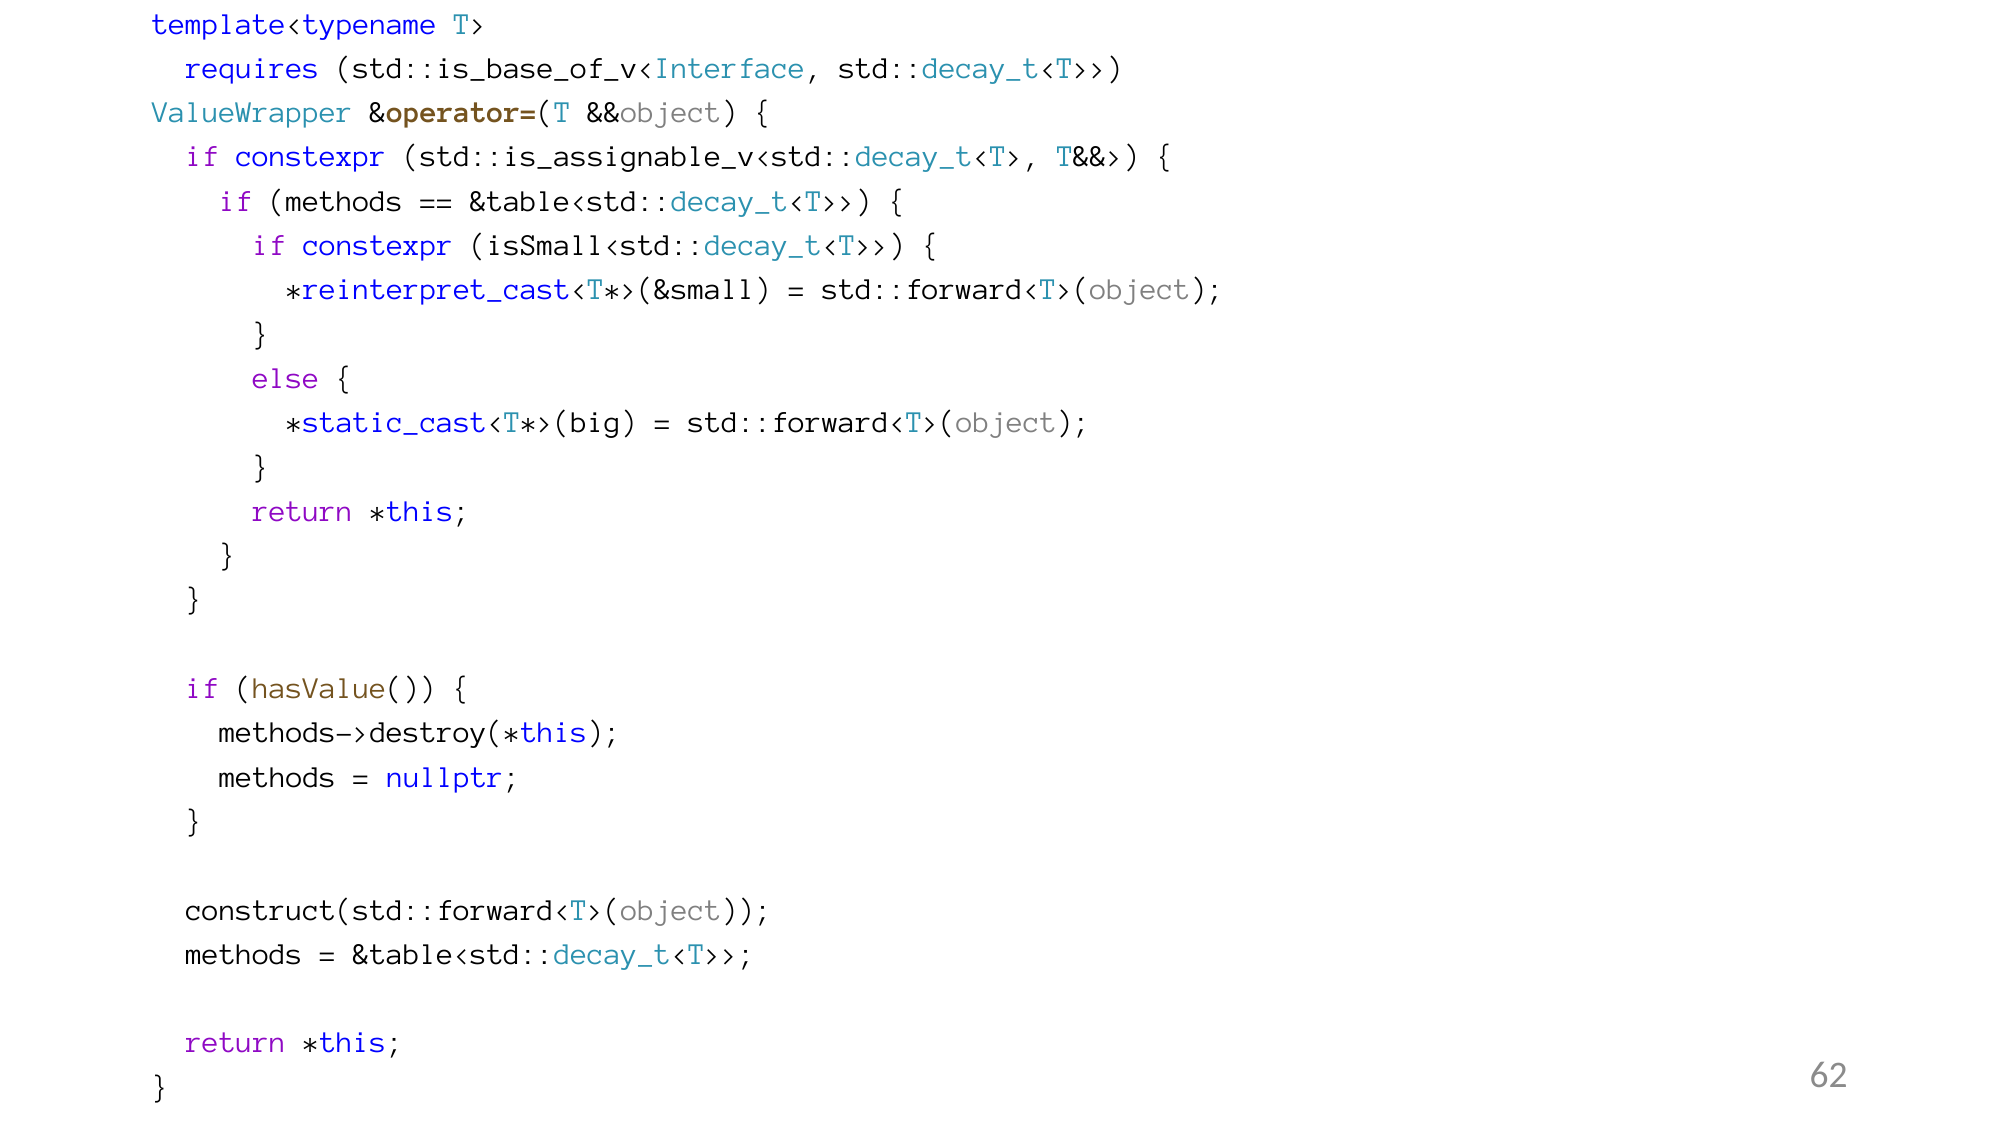

template<typename T>
  requires (std::is_base_of_v<Interface, std::decay_t<T>>)
ValueWrapper &operator=(T &&object) {
  if constexpr (std::is_assignable_v<std::decay_t<T>, T&&>) {
    if (methods == &table<std::decay_t<T>>) {
      if constexpr (isSmall<std::decay_t<T>>) {
        *reinterpret_cast<T*>(&small) = std::forward<T>(object);
      }
      else {
        *static_cast<T*>(big) = std::forward<T>(object);
      }
      return *this;
    }
  }

  if (hasValue()) {
    methods->destroy(*this);
    methods = nullptr;
  }

  construct(std::forward<T>(object));
  methods = &table<std::decay_t<T>>;

  return *this;
}
62